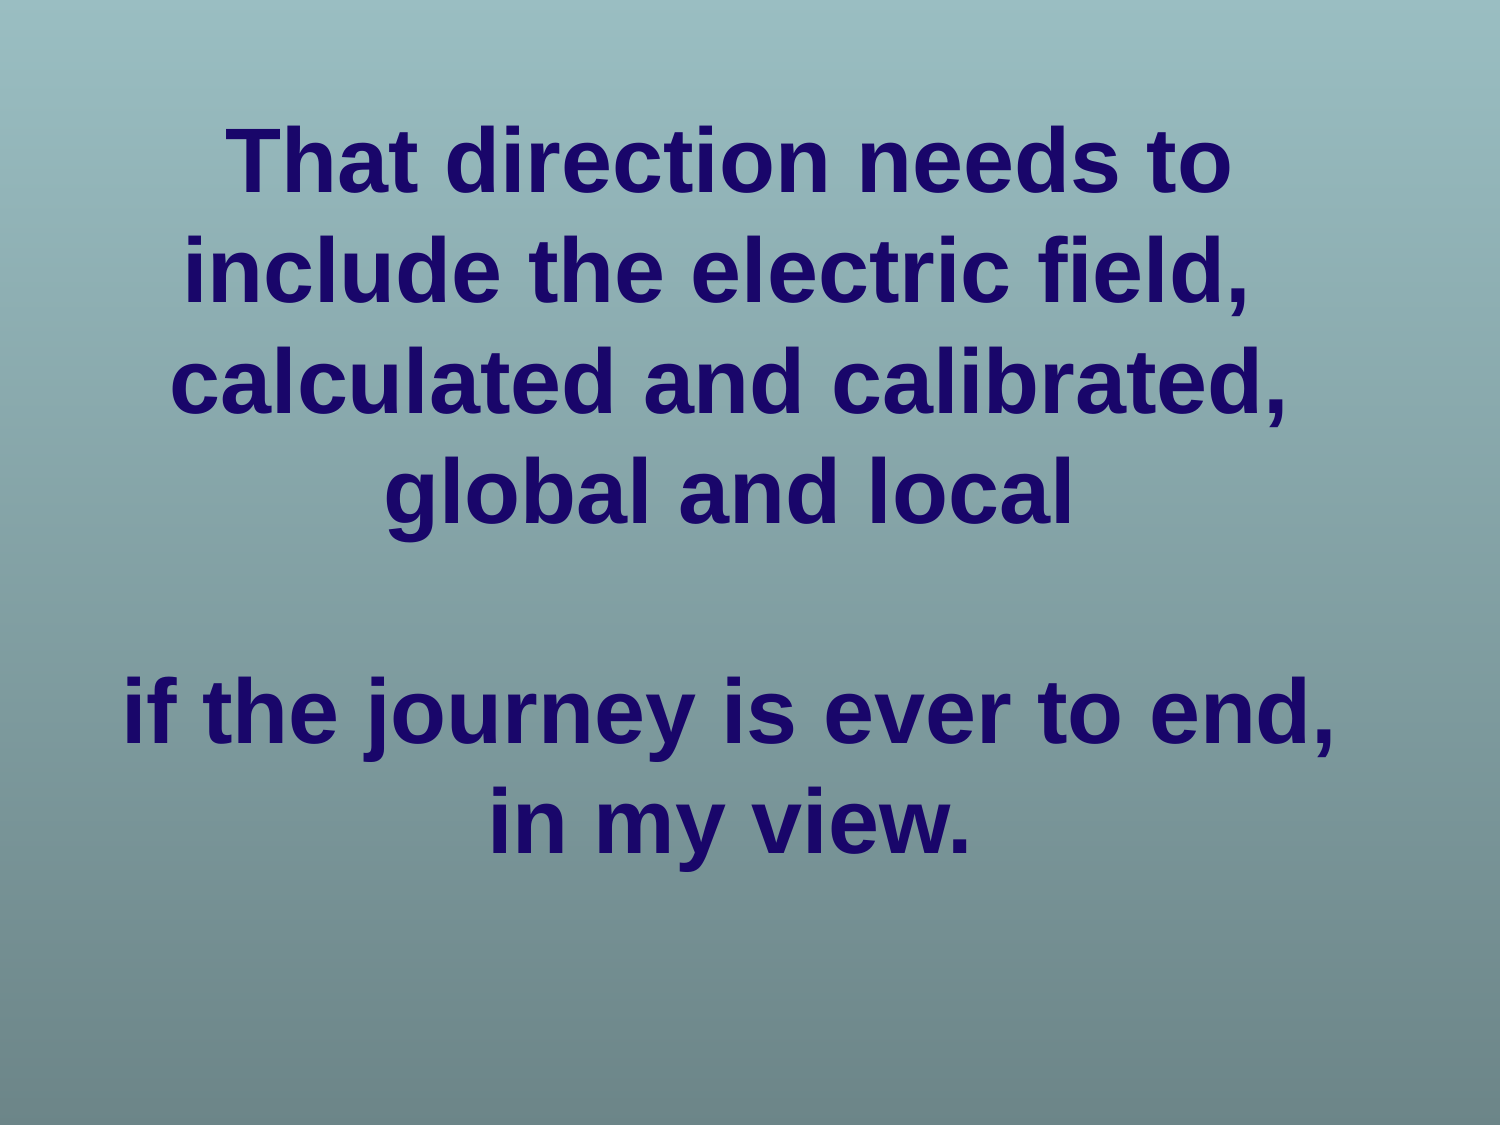

# That direction needs to include the electric field, calculated and calibrated, global and local if the journey is ever to end, in my view.